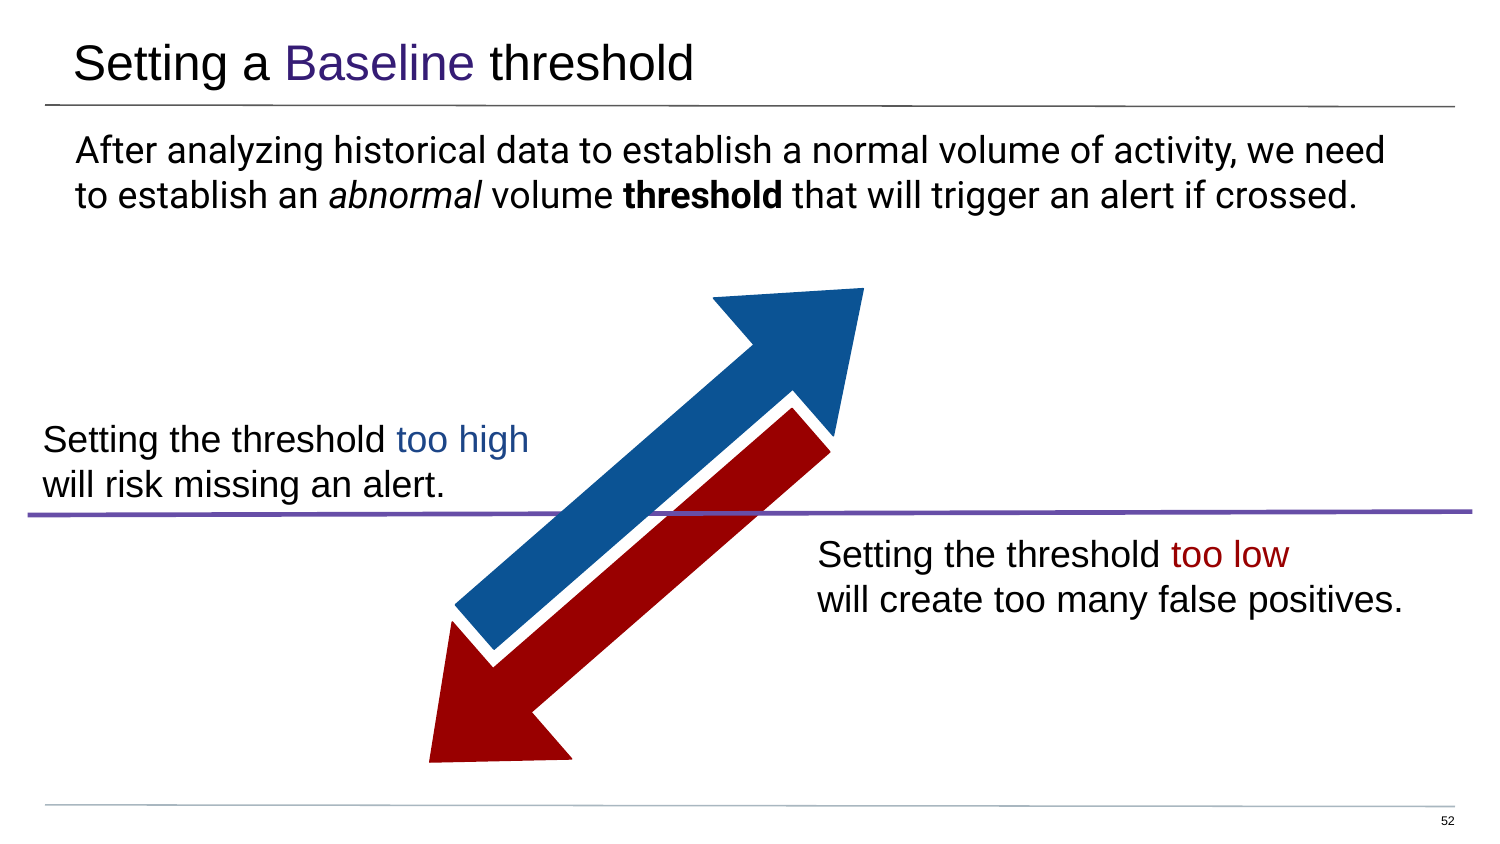

# Setting a Baseline threshold
After analyzing historical data to establish a normal volume of activity, we need to establish an abnormal volume threshold that will trigger an alert if crossed.

Setting the threshold too high
will risk missing an alert.

Setting the threshold too low
will create too many false positives.

52